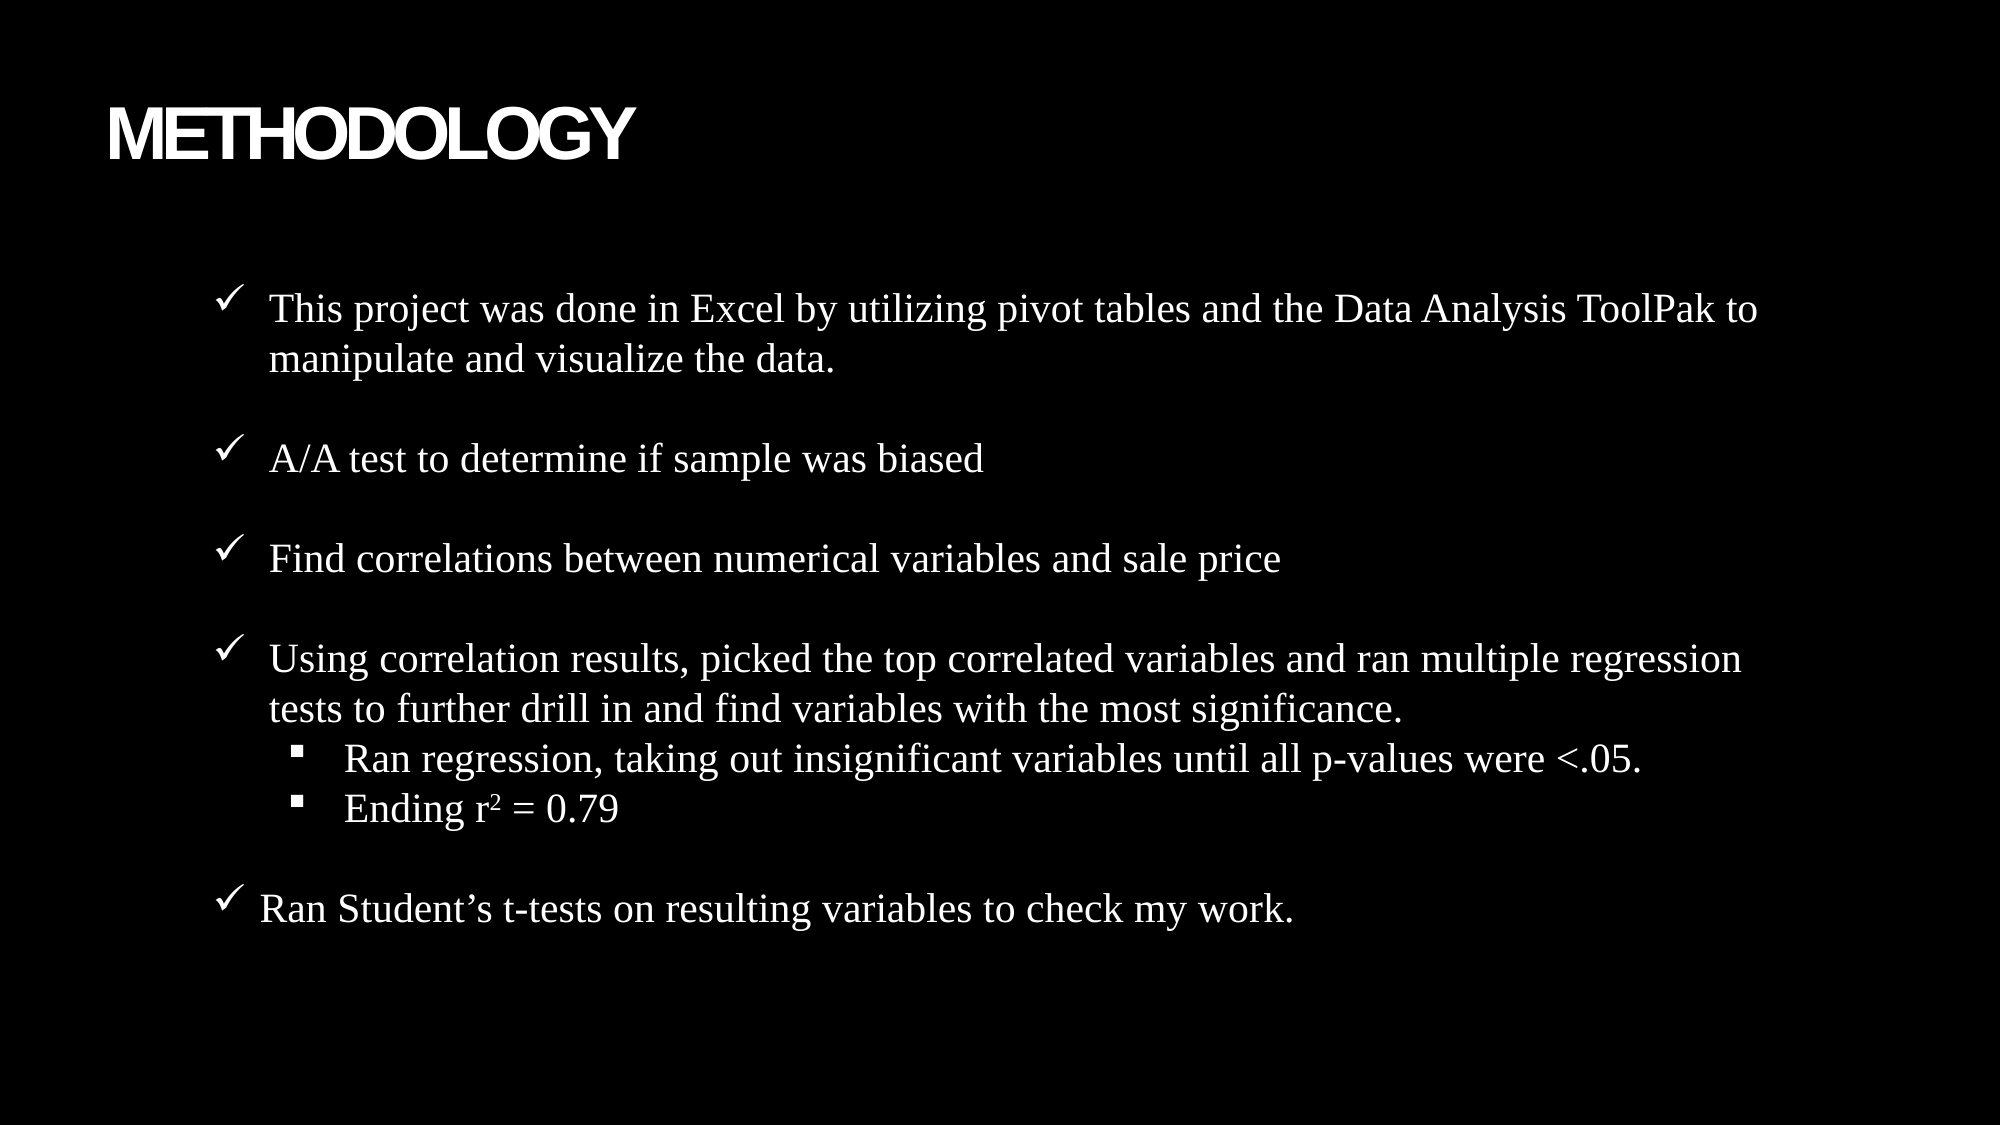

# Methodology
This project was done in Excel by utilizing pivot tables and the Data Analysis ToolPak to manipulate and visualize the data.

A/A test to determine if sample was biased

Find correlations between numerical variables and sale price

Using correlation results, picked the top correlated variables and ran multiple regression tests to further drill in and find variables with the most significance.
Ran regression, taking out insignificant variables until all p-values were <.05.
Ending r2 = 0.79

Ran Student’s t-tests on resulting variables to check my work.